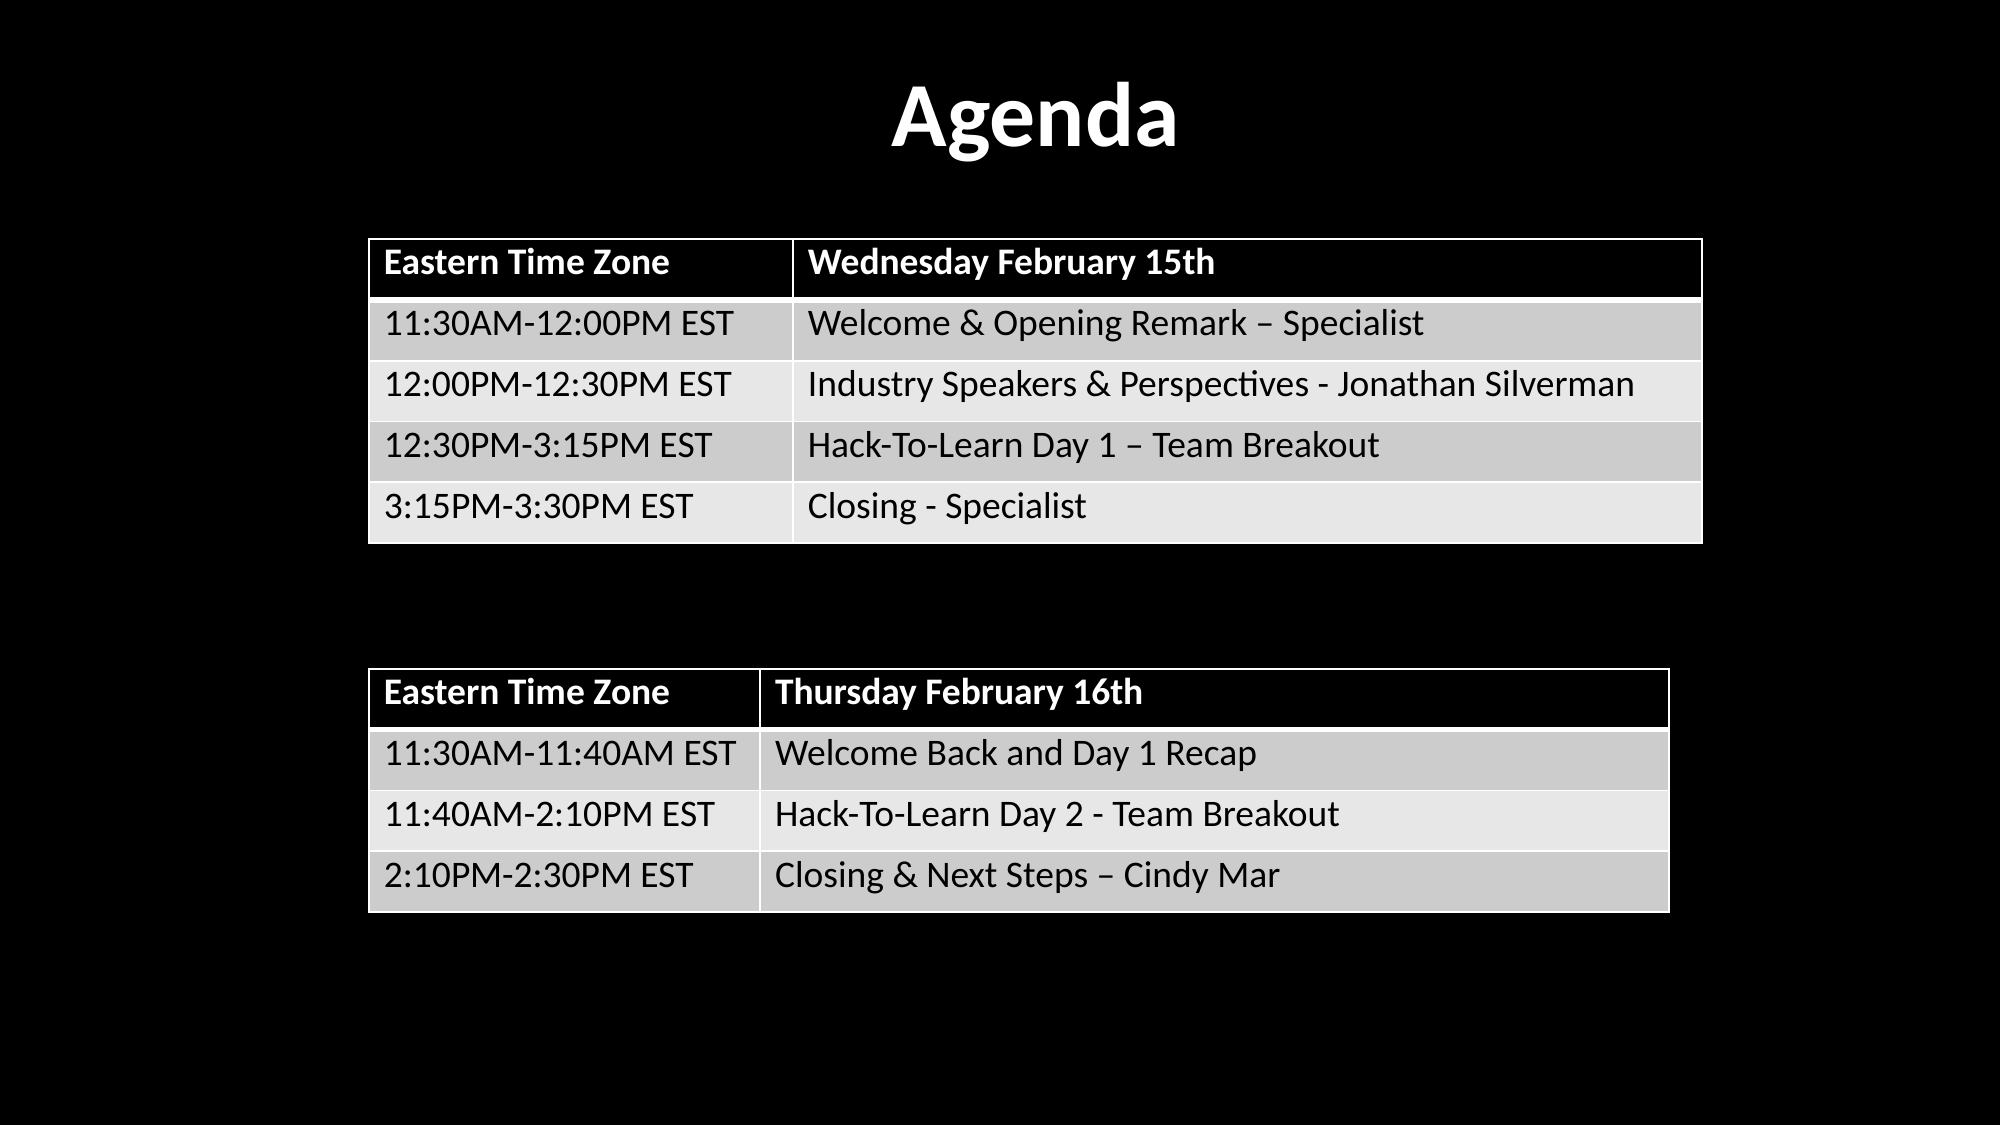

Agenda
| Eastern Time Zone | Wednesday February 15th |
| --- | --- |
| 11:30AM-12:00PM EST | Welcome & Opening Remark – Specialist |
| 12:00PM-12:30PM EST | Industry Speakers & Perspectives - Jonathan Silverman​ |
| 12:30PM-3:15PM EST | Hack-To-Learn Day 1 – Team Breakout |
| 3:15PM-3:30PM EST | Closing - Specialist |
| Eastern Time Zone | Thursday February 16th |
| --- | --- |
| 11:30AM-11:40AM EST | Welcome Back and Day 1 Recap |
| 11:40AM-2:10PM EST | Hack-To-Learn Day 2 - Team Breakout |
| 2:10PM-2:30PM EST | Closing & Next Steps – Cindy Mar |